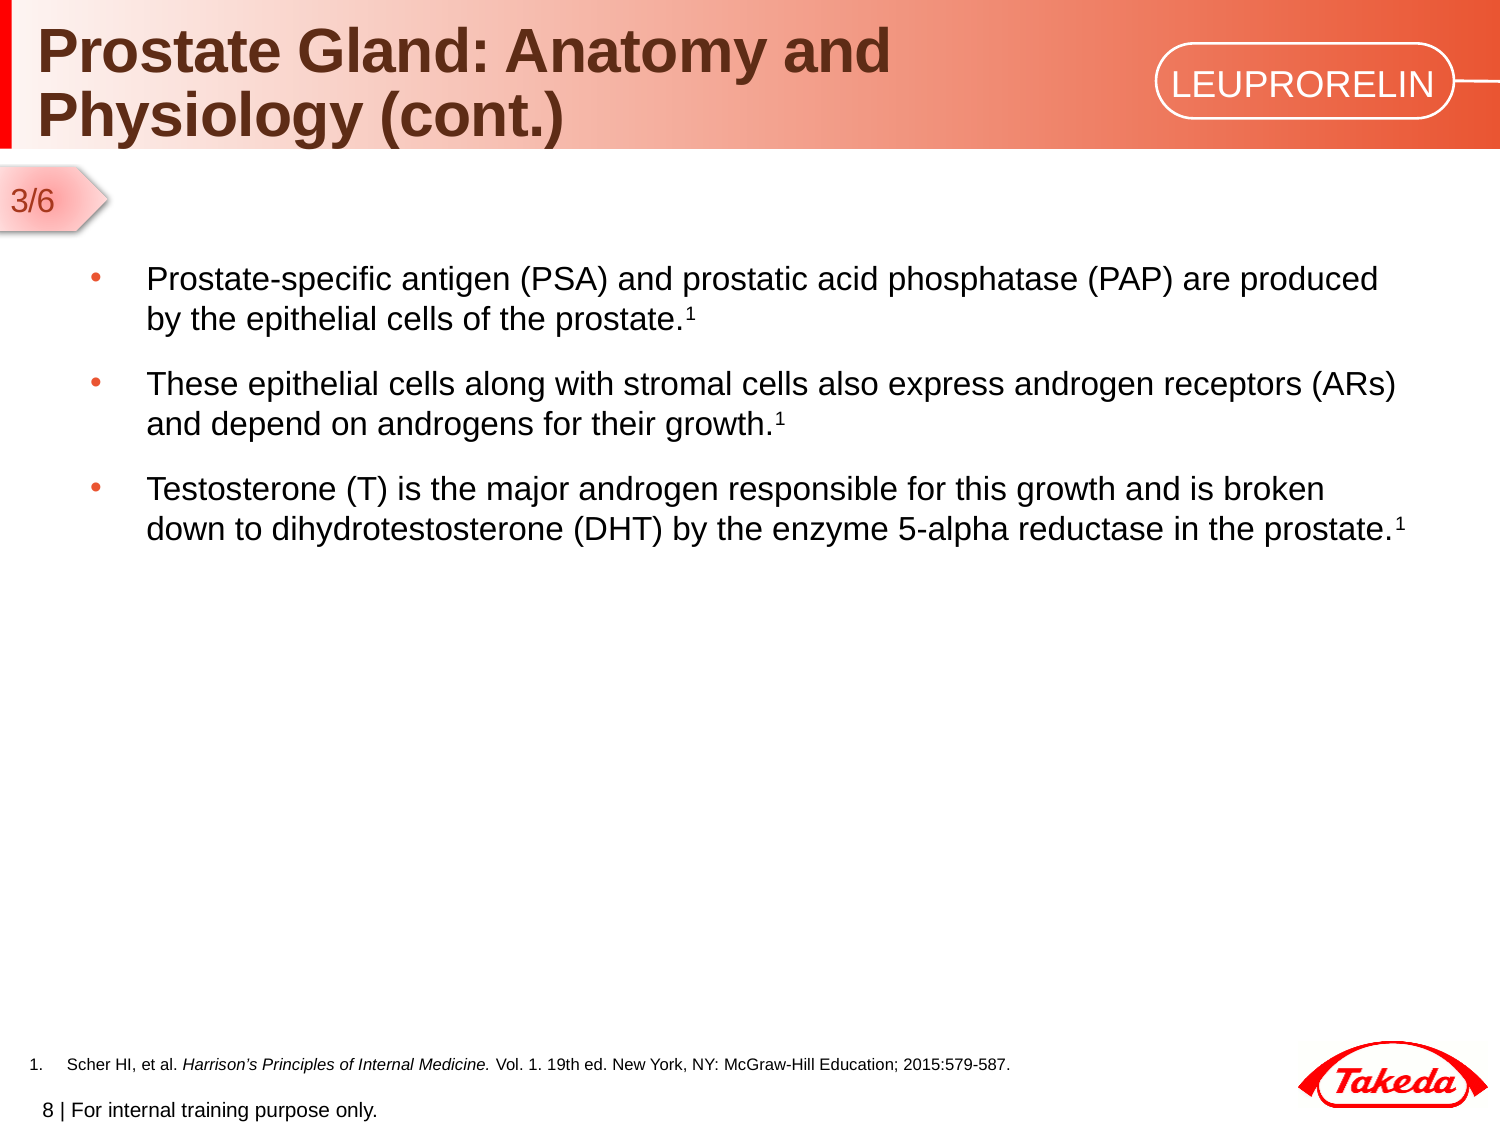

# Prostate Gland: Anatomy and Physiology (cont.)

3/6
Prostate-specific antigen (PSA) and prostatic acid phosphatase (PAP) are produced by the epithelial cells of the prostate.1
These epithelial cells along with stromal cells also express androgen receptors (ARs) and depend on androgens for their growth.1
Testosterone (T) is the major androgen responsible for this growth and is broken down to dihydrotestosterone (DHT) by the enzyme 5-alpha reductase in the prostate.1

Scher HI, et al. Harrison’s Principles of Internal Medicine. Vol. 1. 19th ed. New York, NY: McGraw-Hill Education; 2015:579-587.